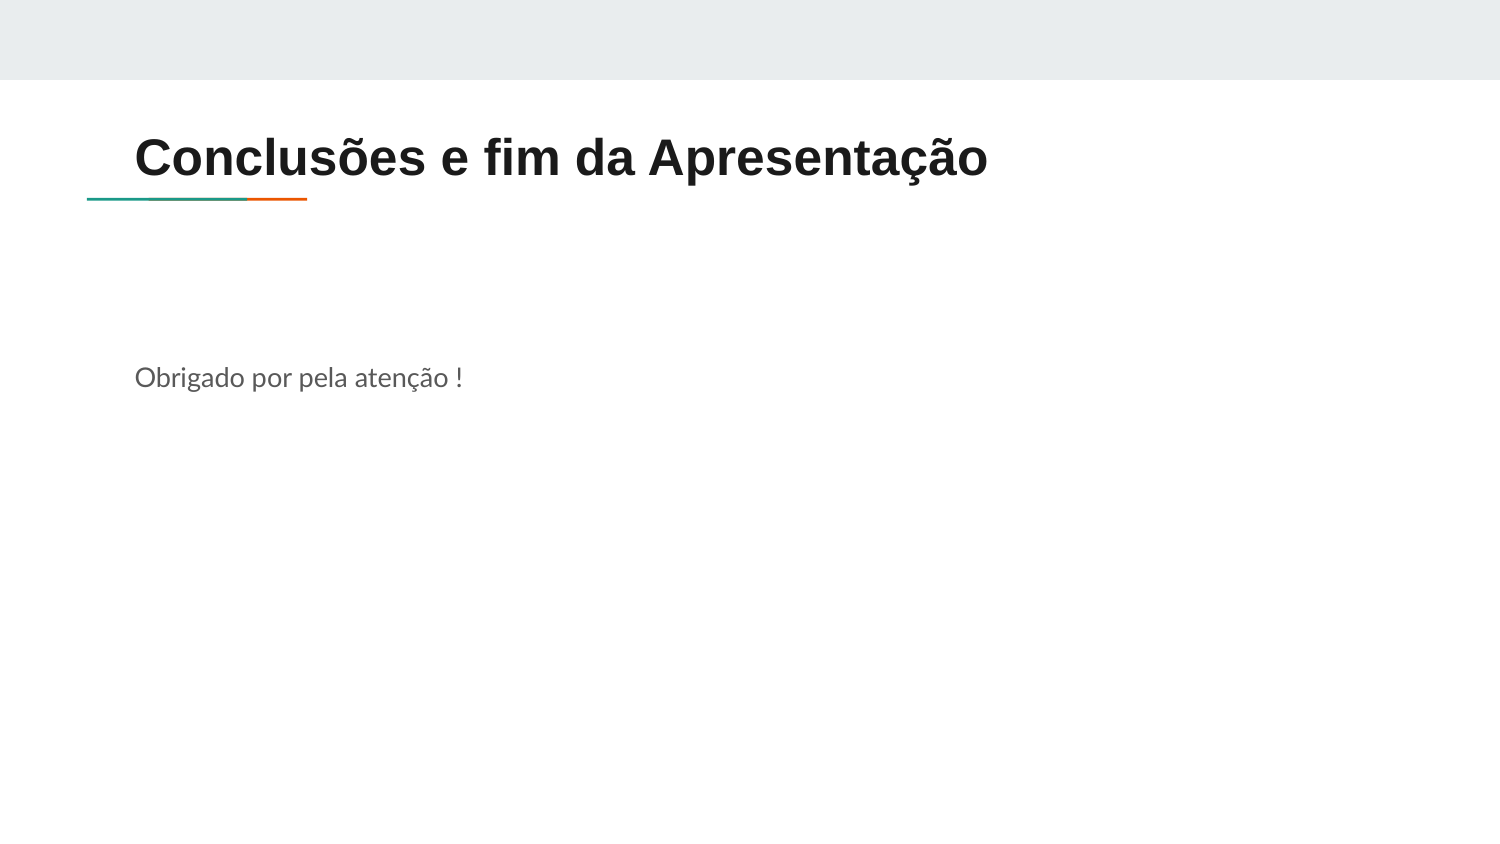

# Conclusões e fim da Apresentação
Obrigado por pela atenção !